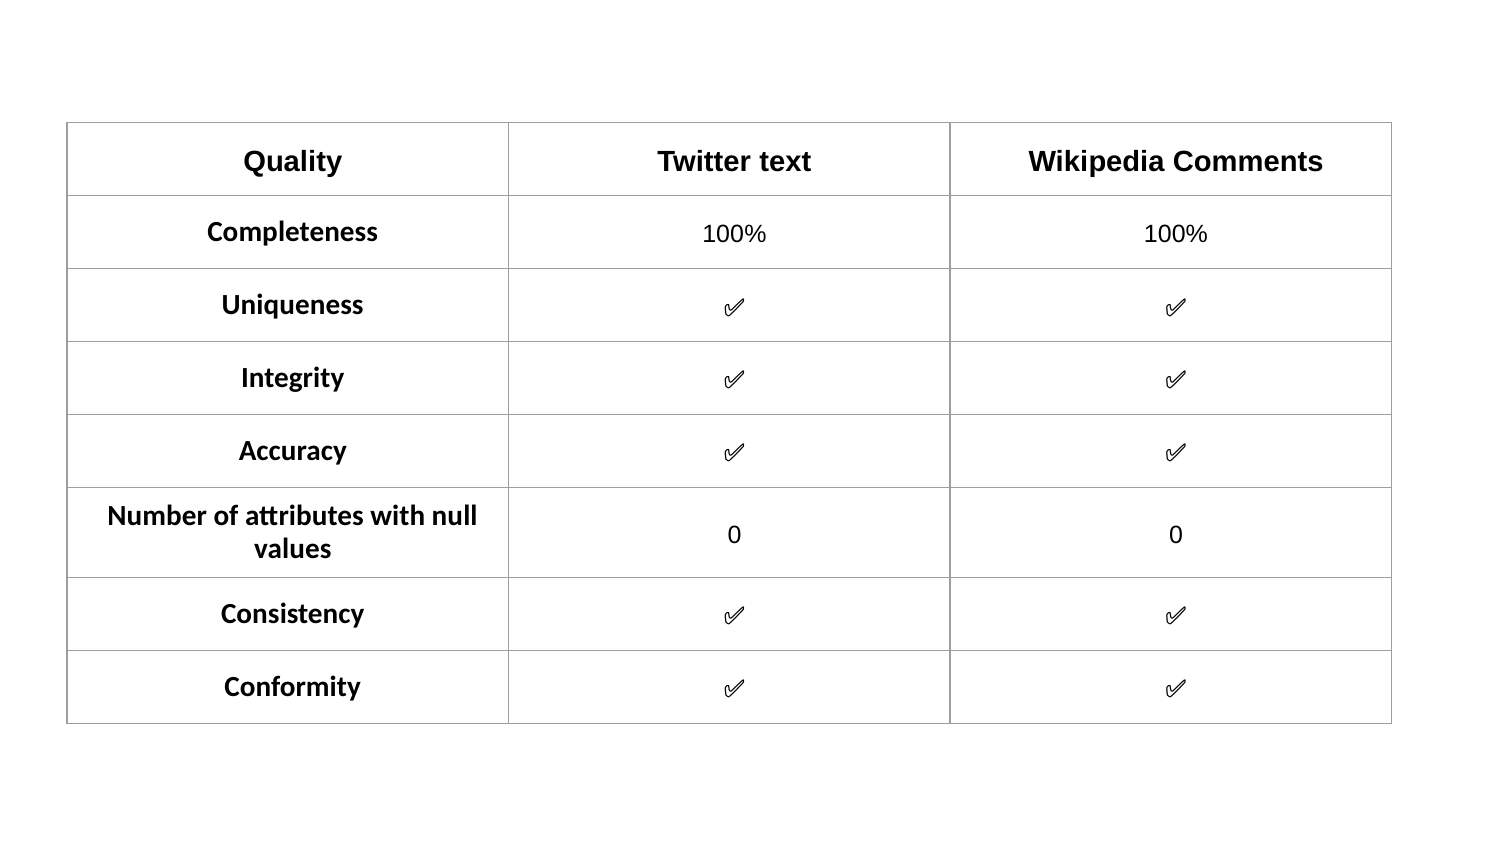

| Quality | Twitter text | Wikipedia Comments |
| --- | --- | --- |
| Completeness | 100% | 100% |
| Uniqueness | ✅ | ✅ |
| Integrity | ✅ | ✅ |
| Accuracy | ✅ | ✅ |
| Number of attributes with null values | 0 | 0 |
| Consistency | ✅ | ✅ |
| Conformity | ✅ | ✅ |
24